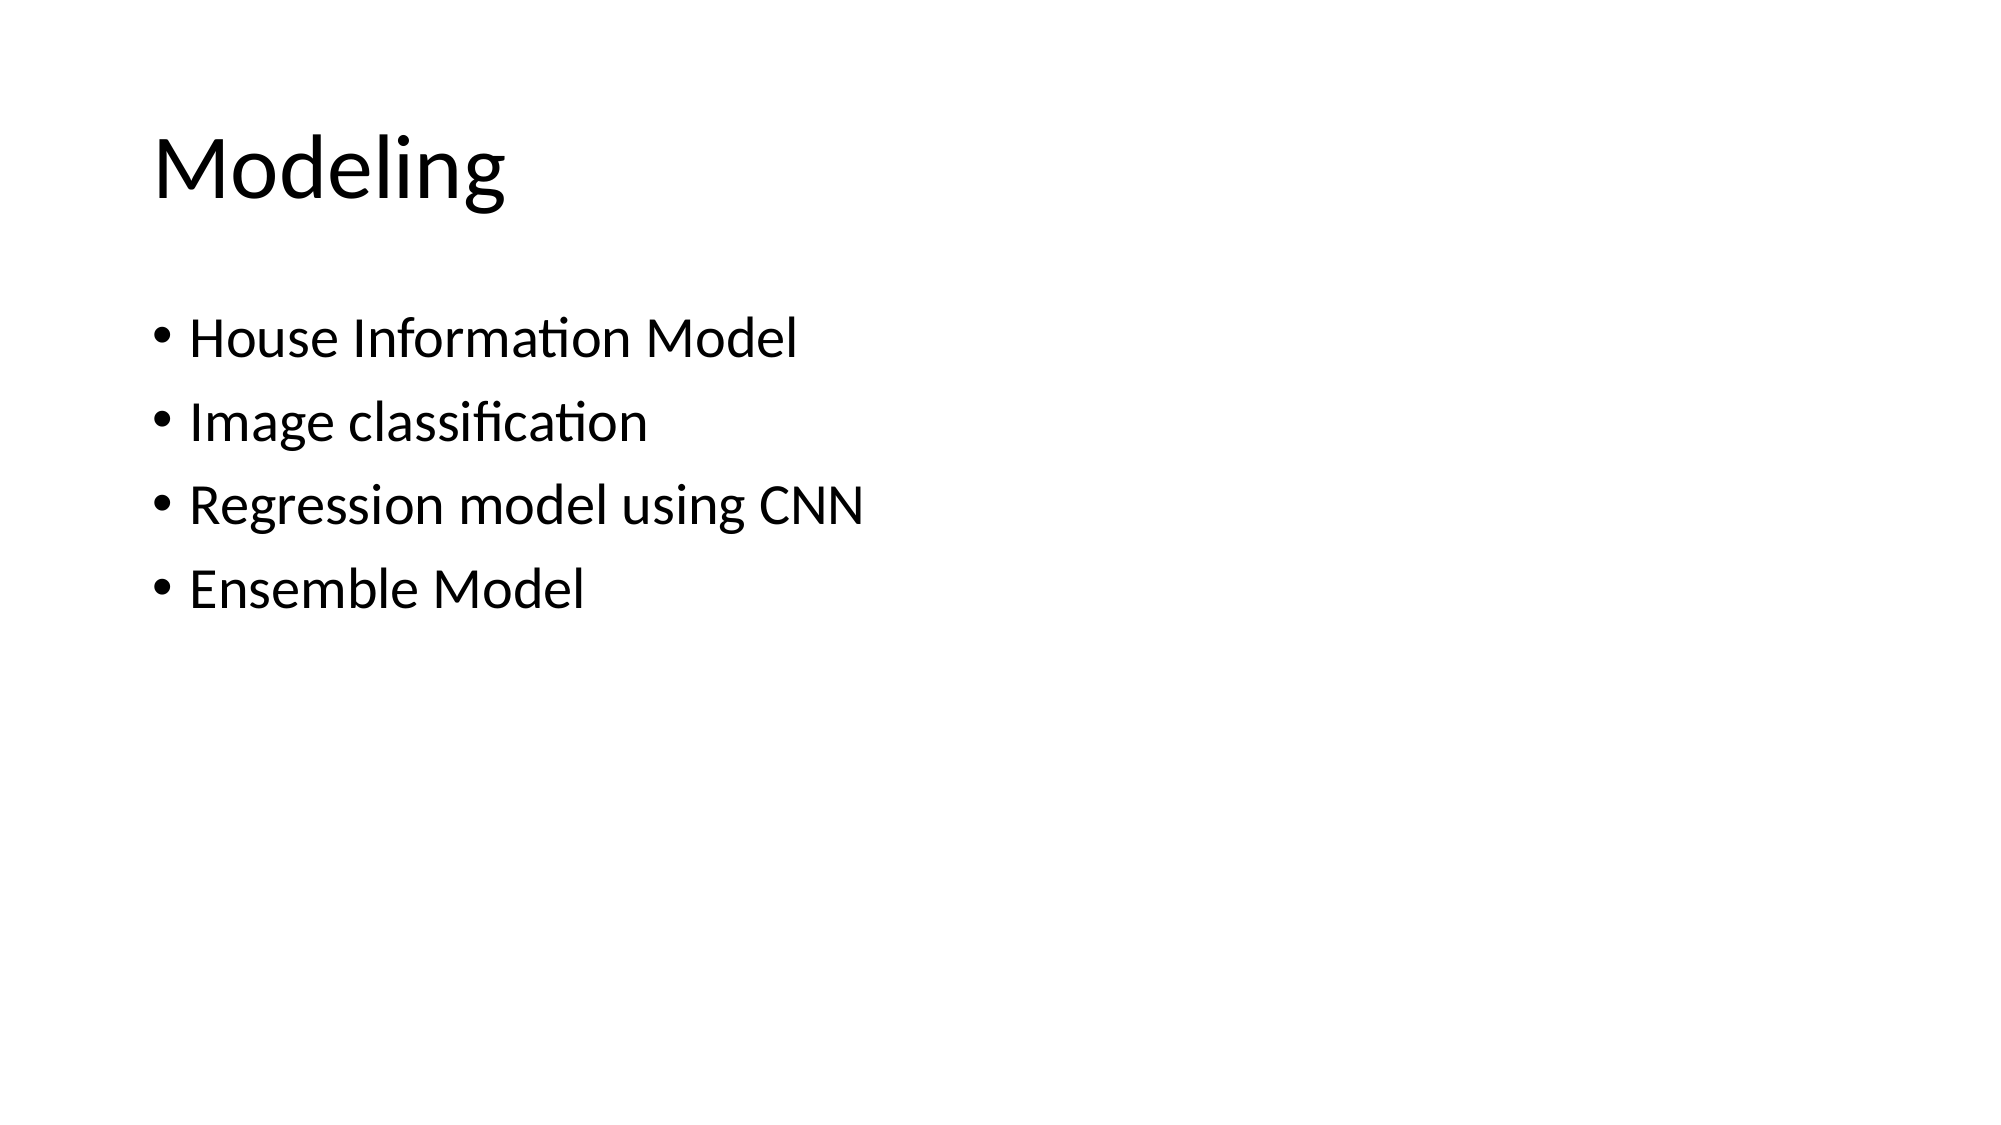

# Modeling
House Information Model
Image classification
Regression model using CNN
Ensemble Model